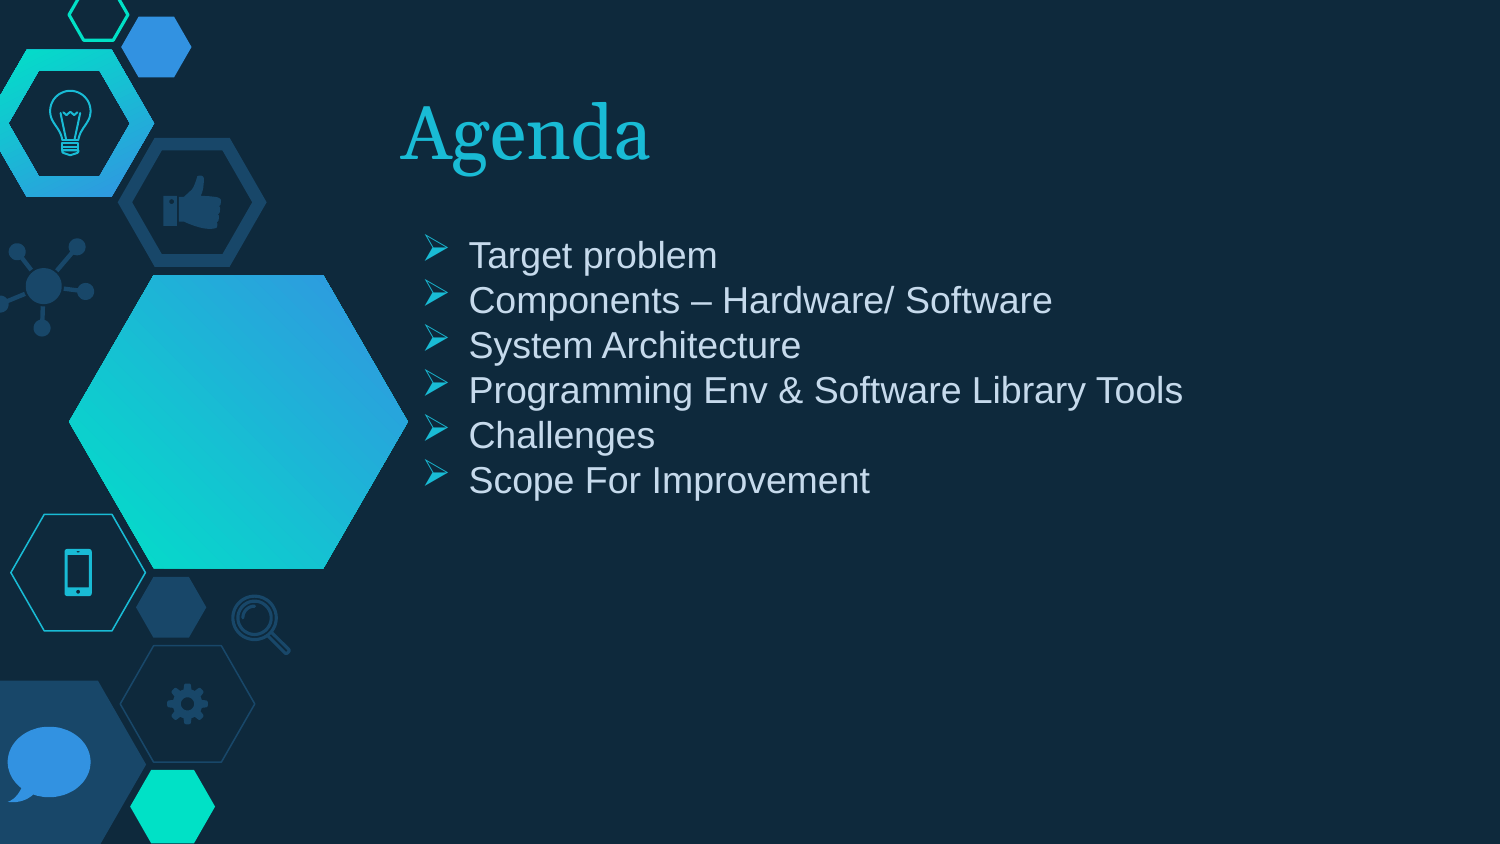

# Agenda
Target problem
Components – Hardware/ Software
System Architecture
Programming Env & Software Library Tools
Challenges
Scope For Improvement